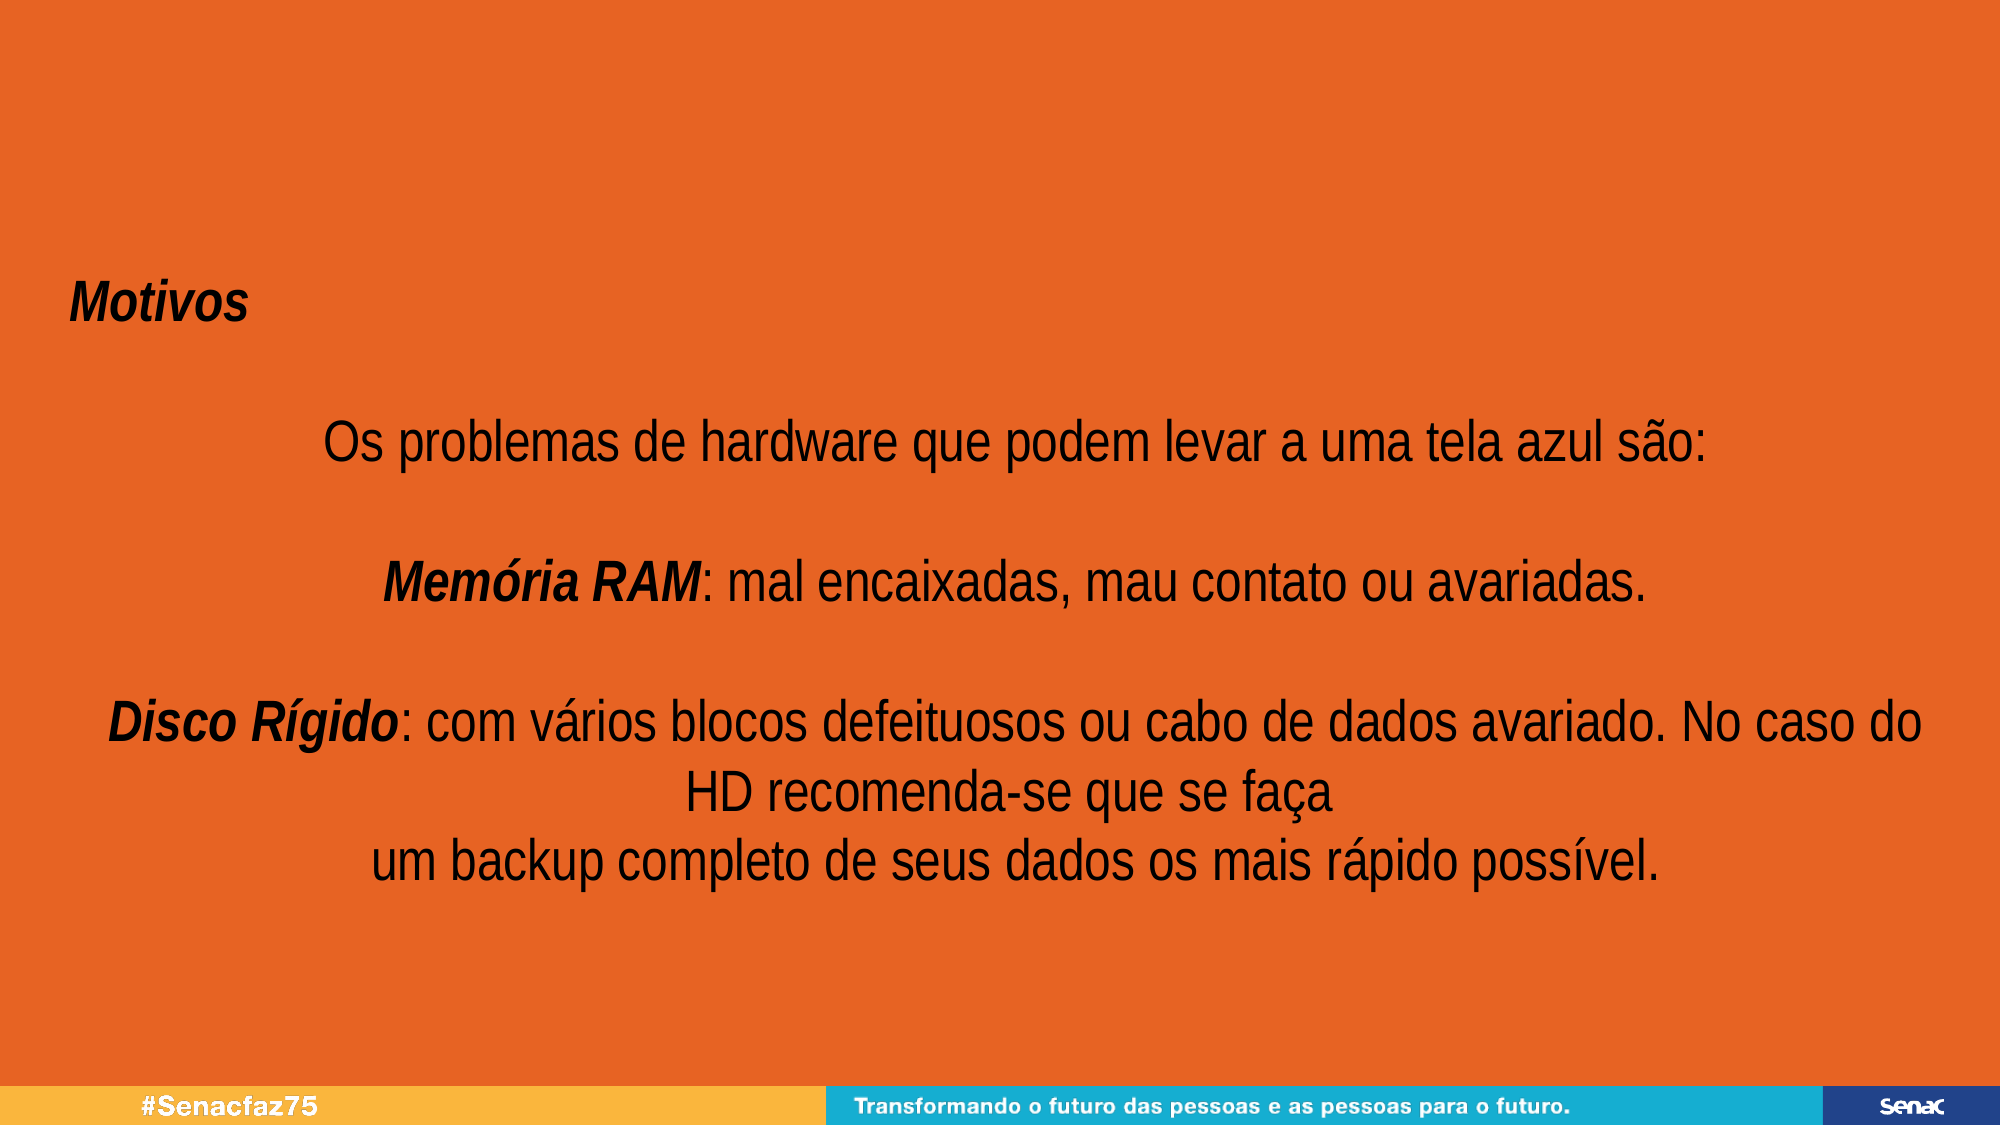

Motivos

Os problemas de hardware que podem levar a uma tela azul são:

Memória RAM: mal encaixadas, mau contato ou avariadas.

Disco Rígido: com vários blocos defeituosos ou cabo de dados avariado. No caso do HD recomenda-se que se faça
um backup completo de seus dados os mais rápido possível.